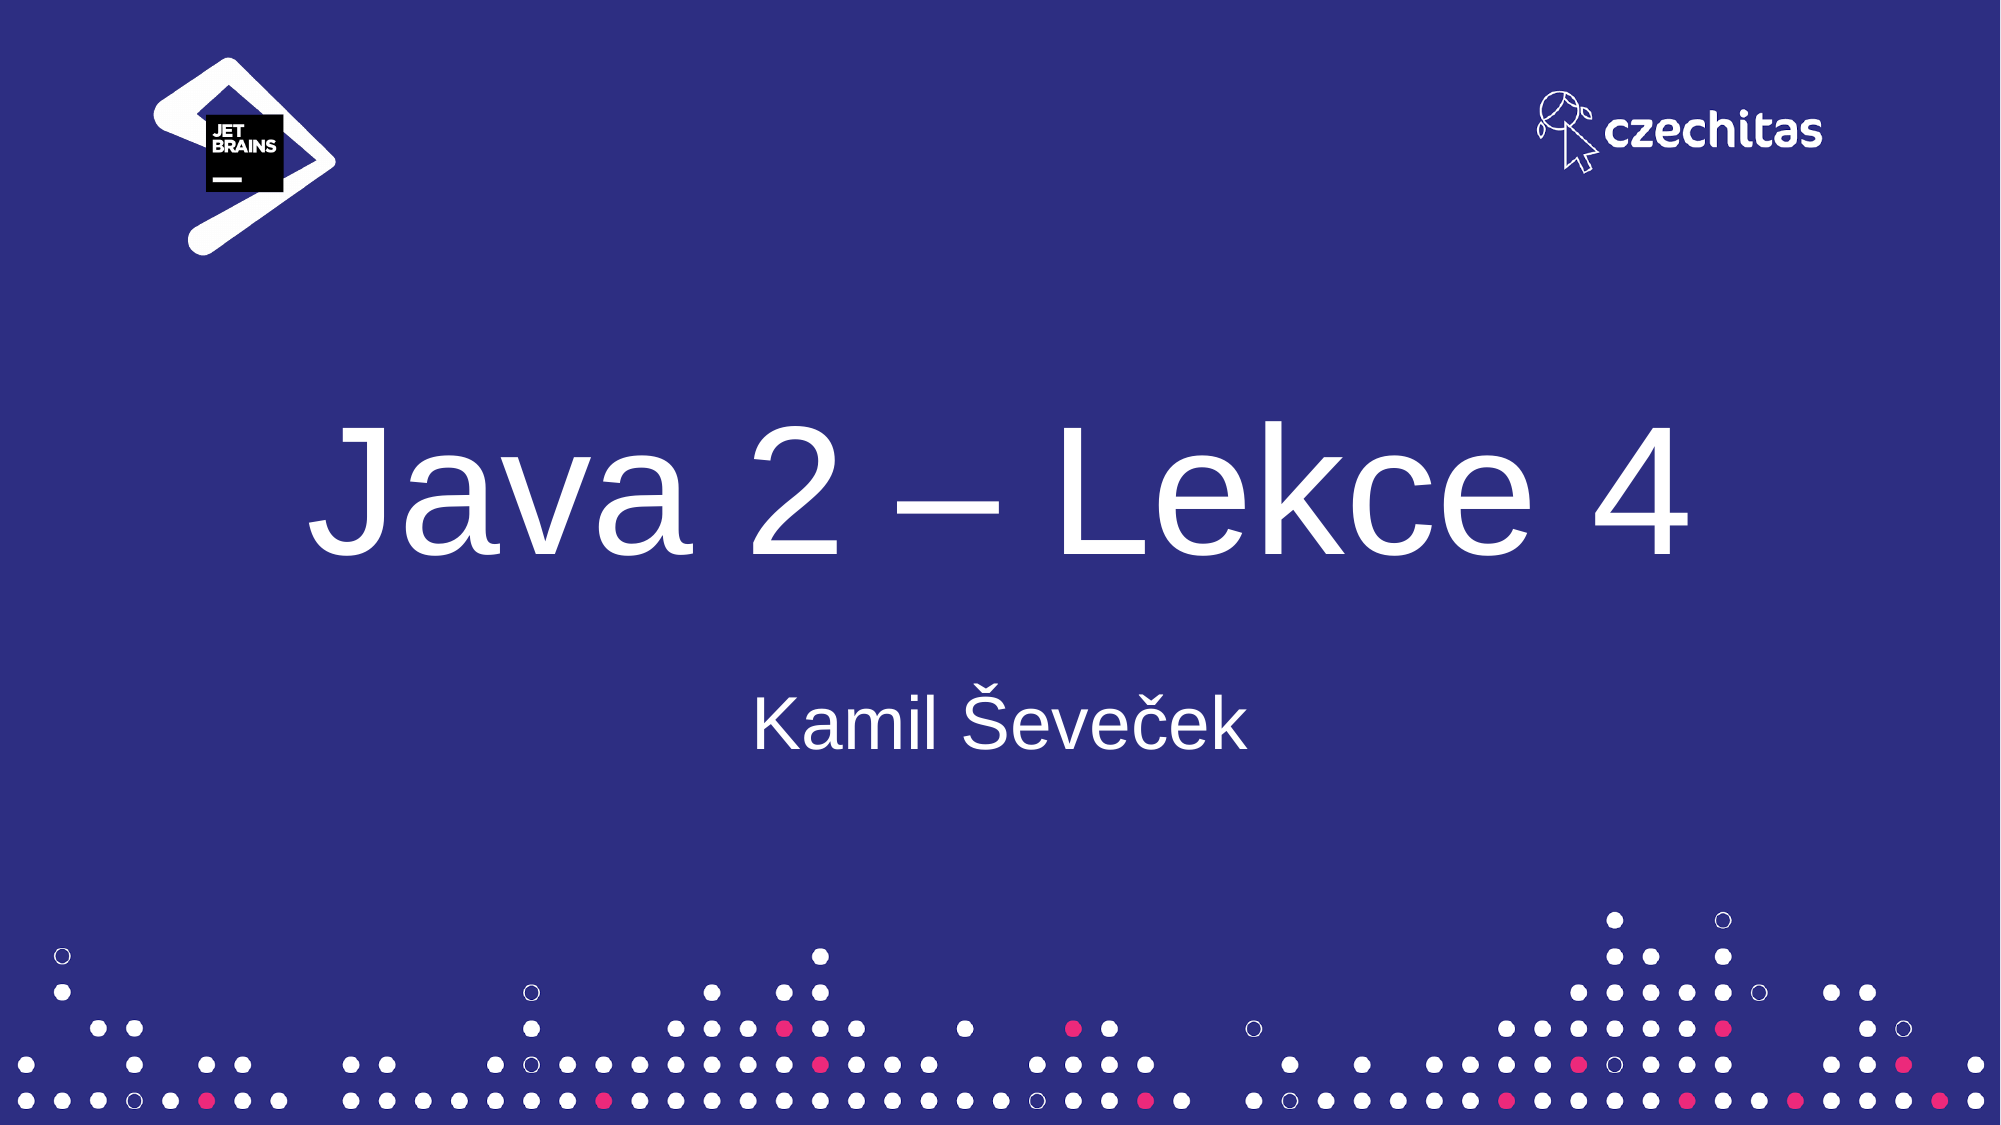

# Java 2 – Lekce 4
Kamil Ševeček